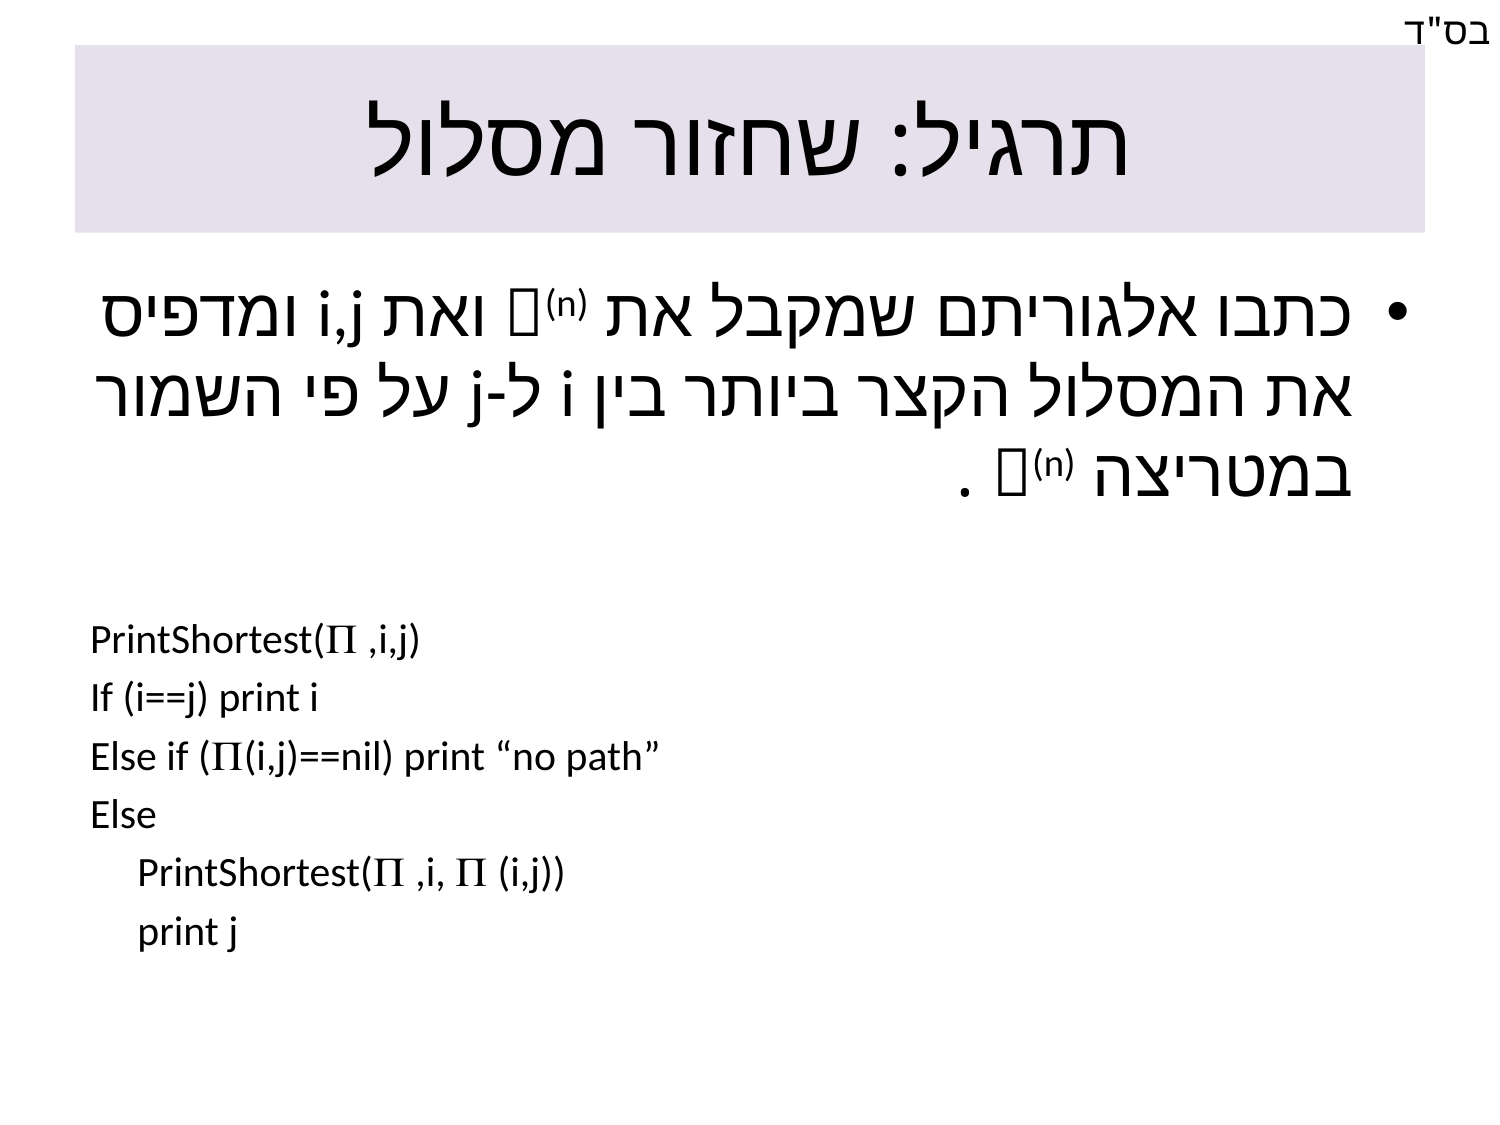

# תרגיל: שחזור מסלול
כתבו אלגוריתם שמקבל את Π(n) ואת i,j ומדפיס את המסלול הקצר ביותר בין i ל-j על פי השמור במטריצה Π(n) .

PrintShortest(Π ,i,j)
If (i==j) print i
Else if (Π(i,j)==nil) print “no path”
Else
     PrintShortest(Π ,i, Π (i,j))
     print j